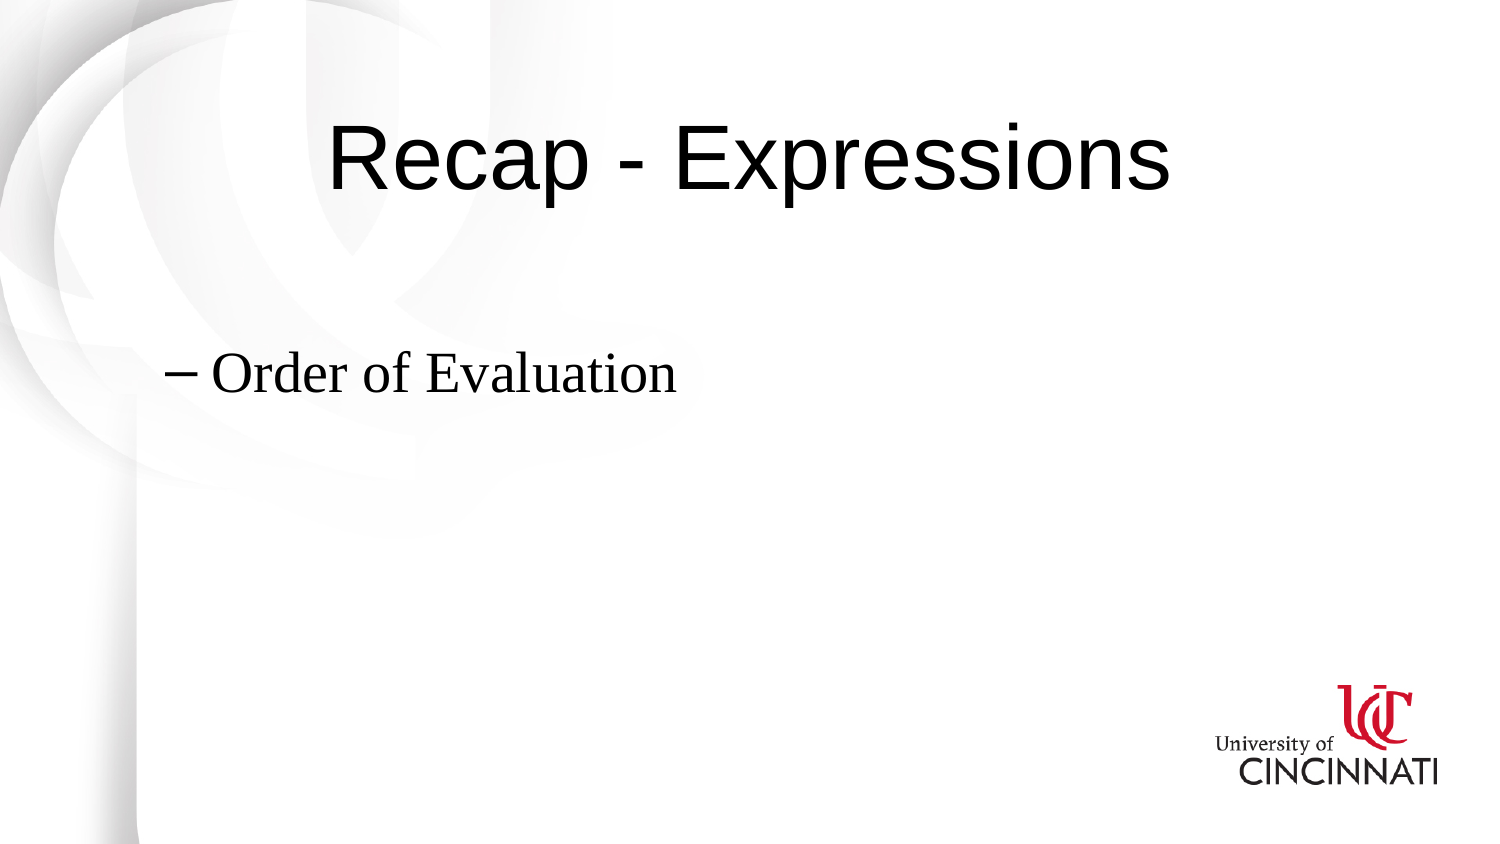

# Recap - Expressions

Order of Evaluation